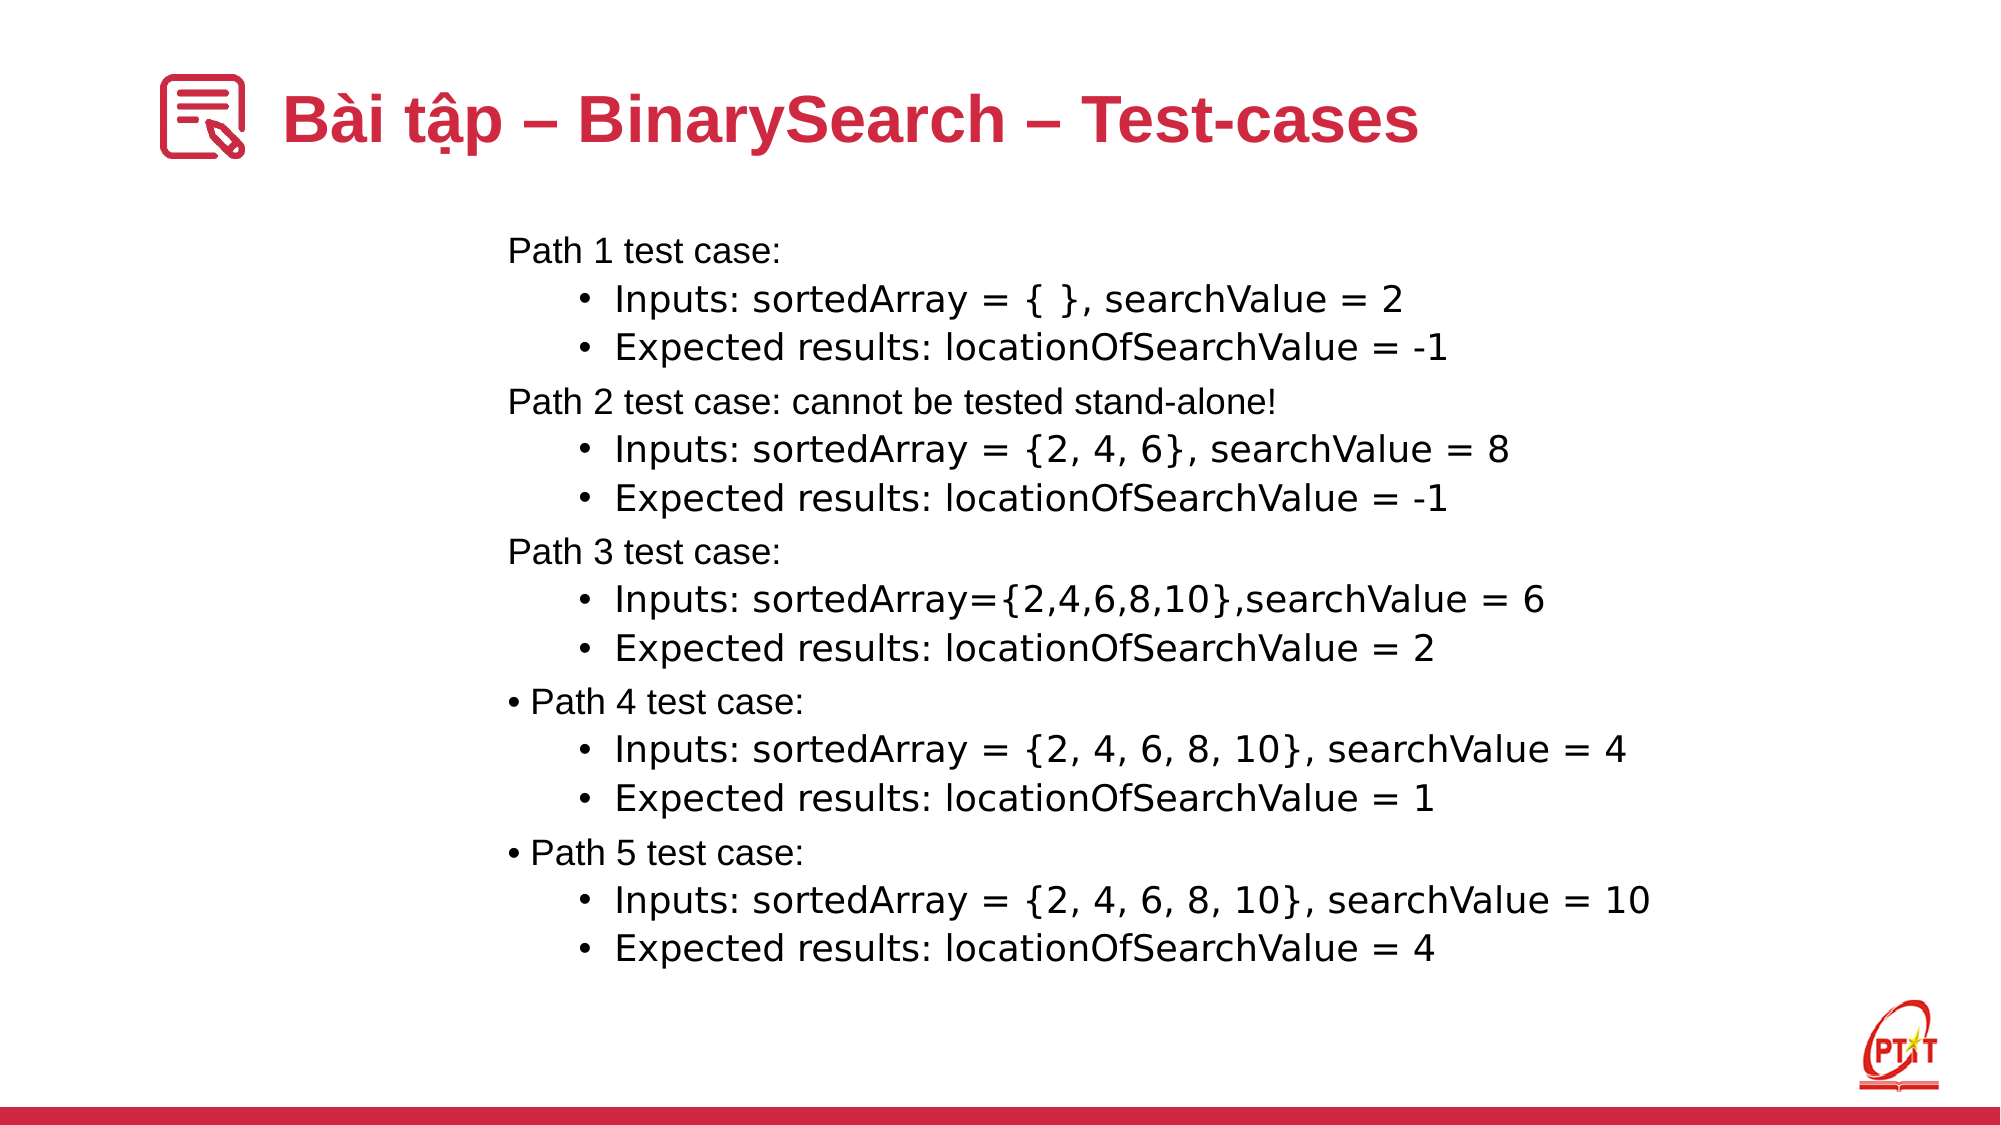

293
# Bài tập – BinarySearch – Test-cases
Path 1 test case:
Inputs: sortedArray = { }, searchValue = 2
Expected results: locationOfSearchValue = -1
Path 2 test case: cannot be tested stand-alone!
Inputs: sortedArray = {2, 4, 6}, searchValue = 8
Expected results: locationOfSearchValue = -1
Path 3 test case:
Inputs: sortedArray={2,4,6,8,10},searchValue = 6
Expected results: locationOfSearchValue = 2
• Path 4 test case:
Inputs: sortedArray = {2, 4, 6, 8, 10}, searchValue = 4
Expected results: locationOfSearchValue = 1
• Path 5 test case:
Inputs: sortedArray = {2, 4, 6, 8, 10}, searchValue = 10
Expected results: locationOfSearchValue = 4